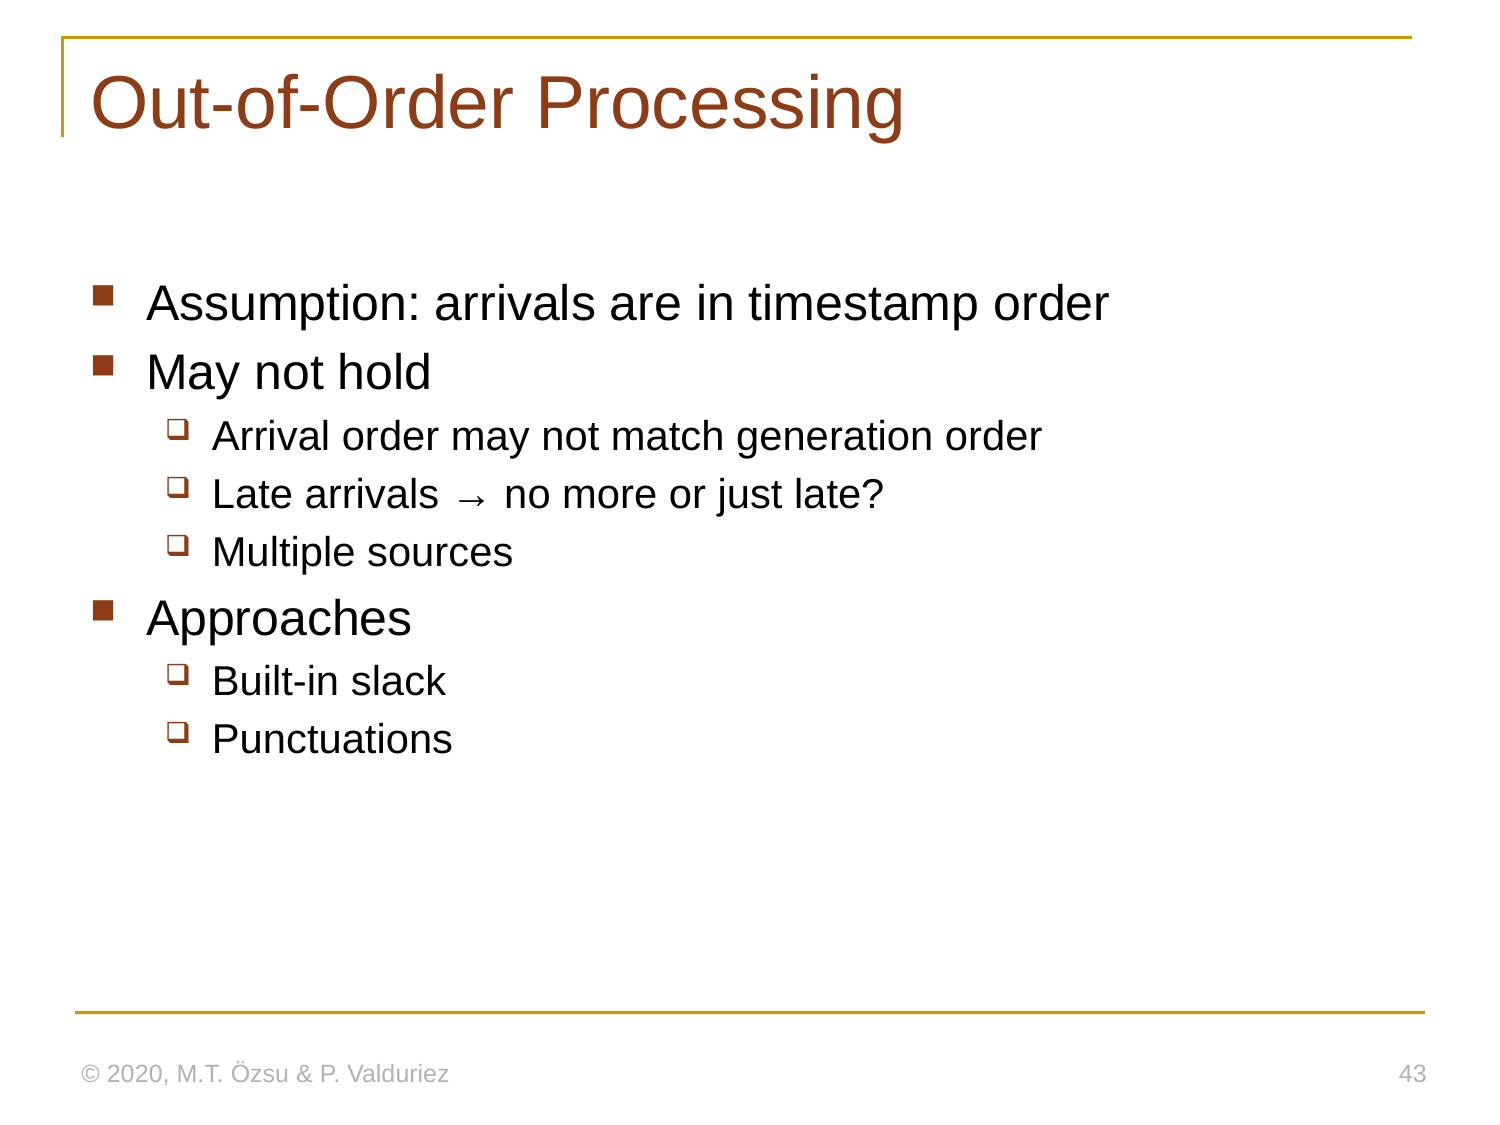

# Out-of-Order Processing
Assumption: arrivals are in timestamp order
May not hold
Arrival order may not match generation order
Late arrivals → no more or just late?
Multiple sources
Approaches
Built-in slack
Punctuations
© 2020, M.T. Özsu & P. Valduriez
43